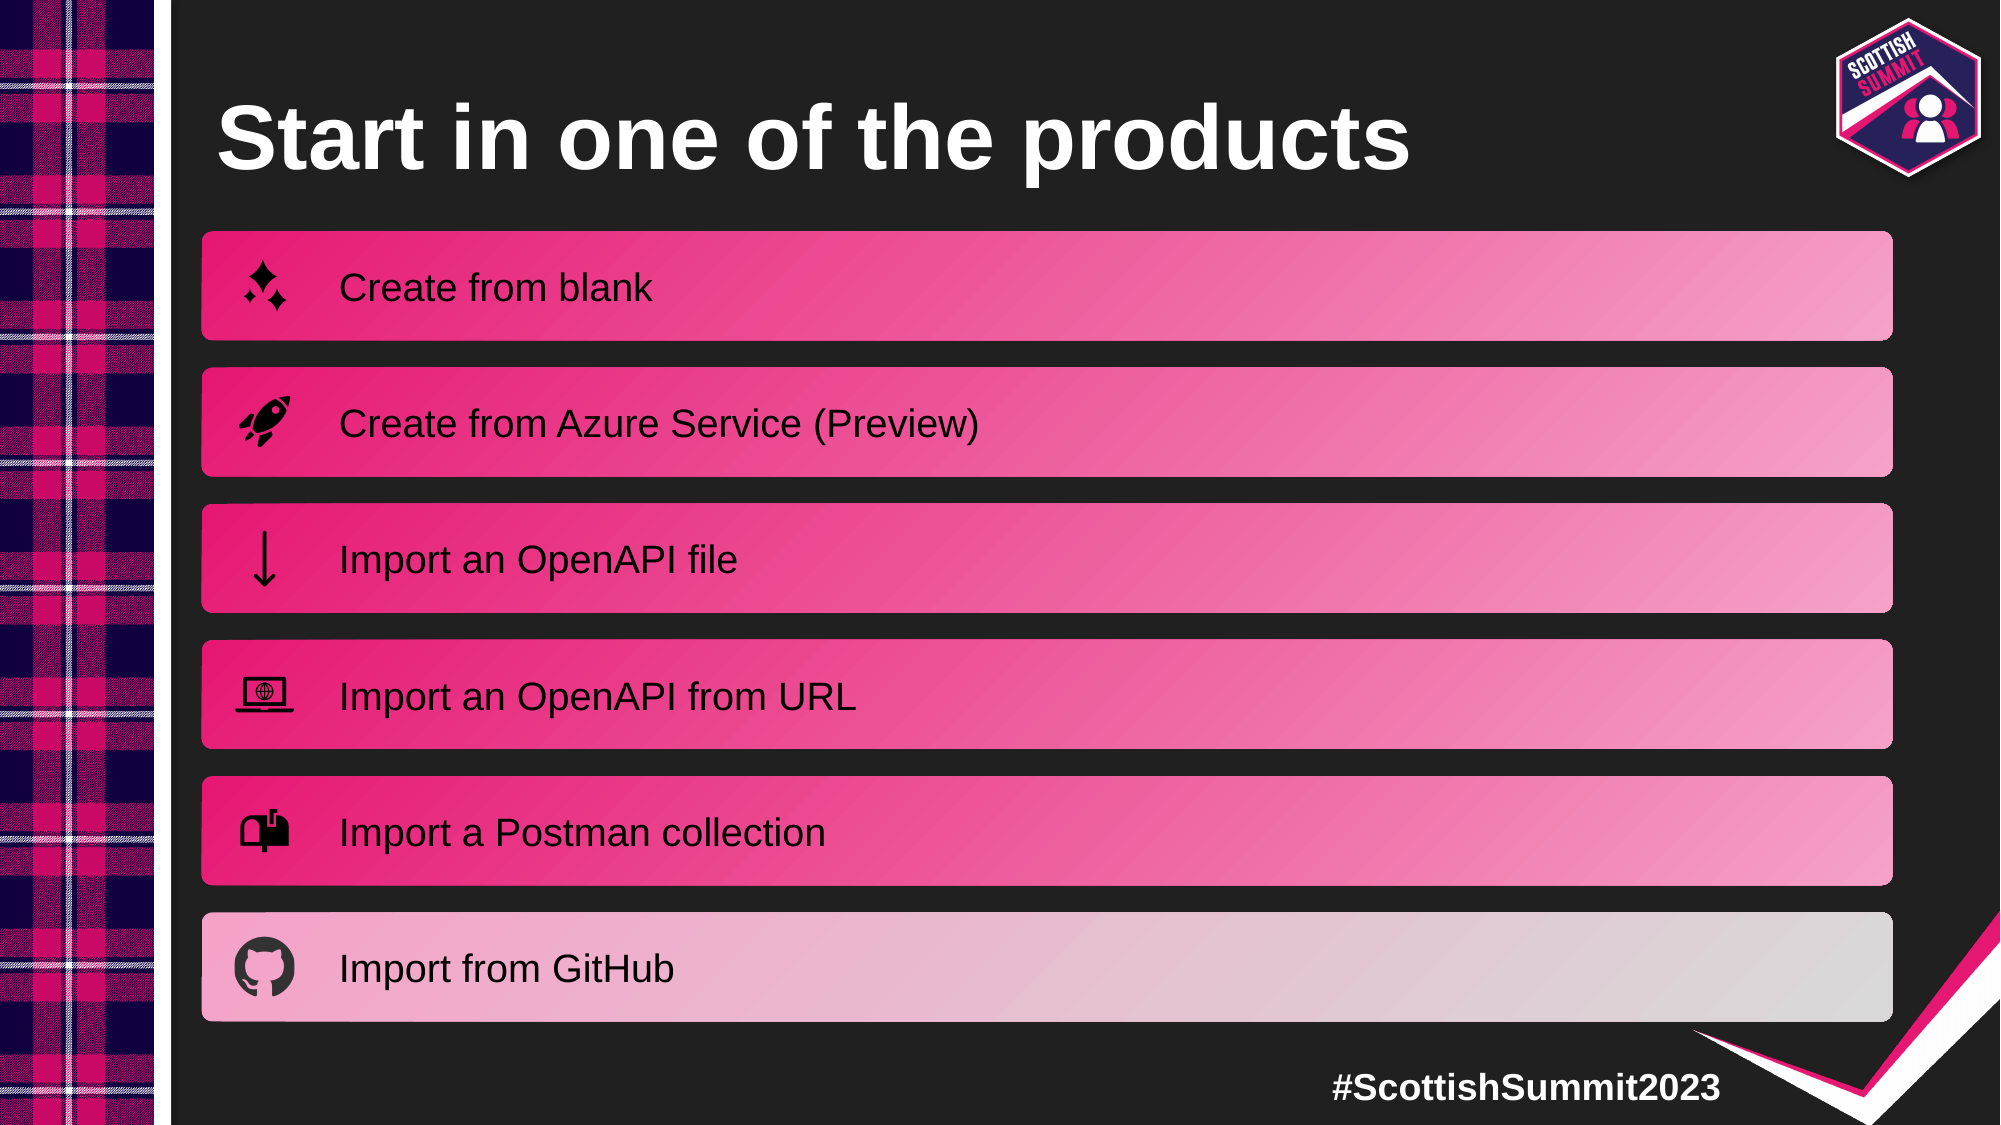

# Start in one of the products
Create from blank
Create from Azure Service (Preview)
Import an OpenAPI file
Import an OpenAPI from URL
Import a Postman collection
Import from GitHub